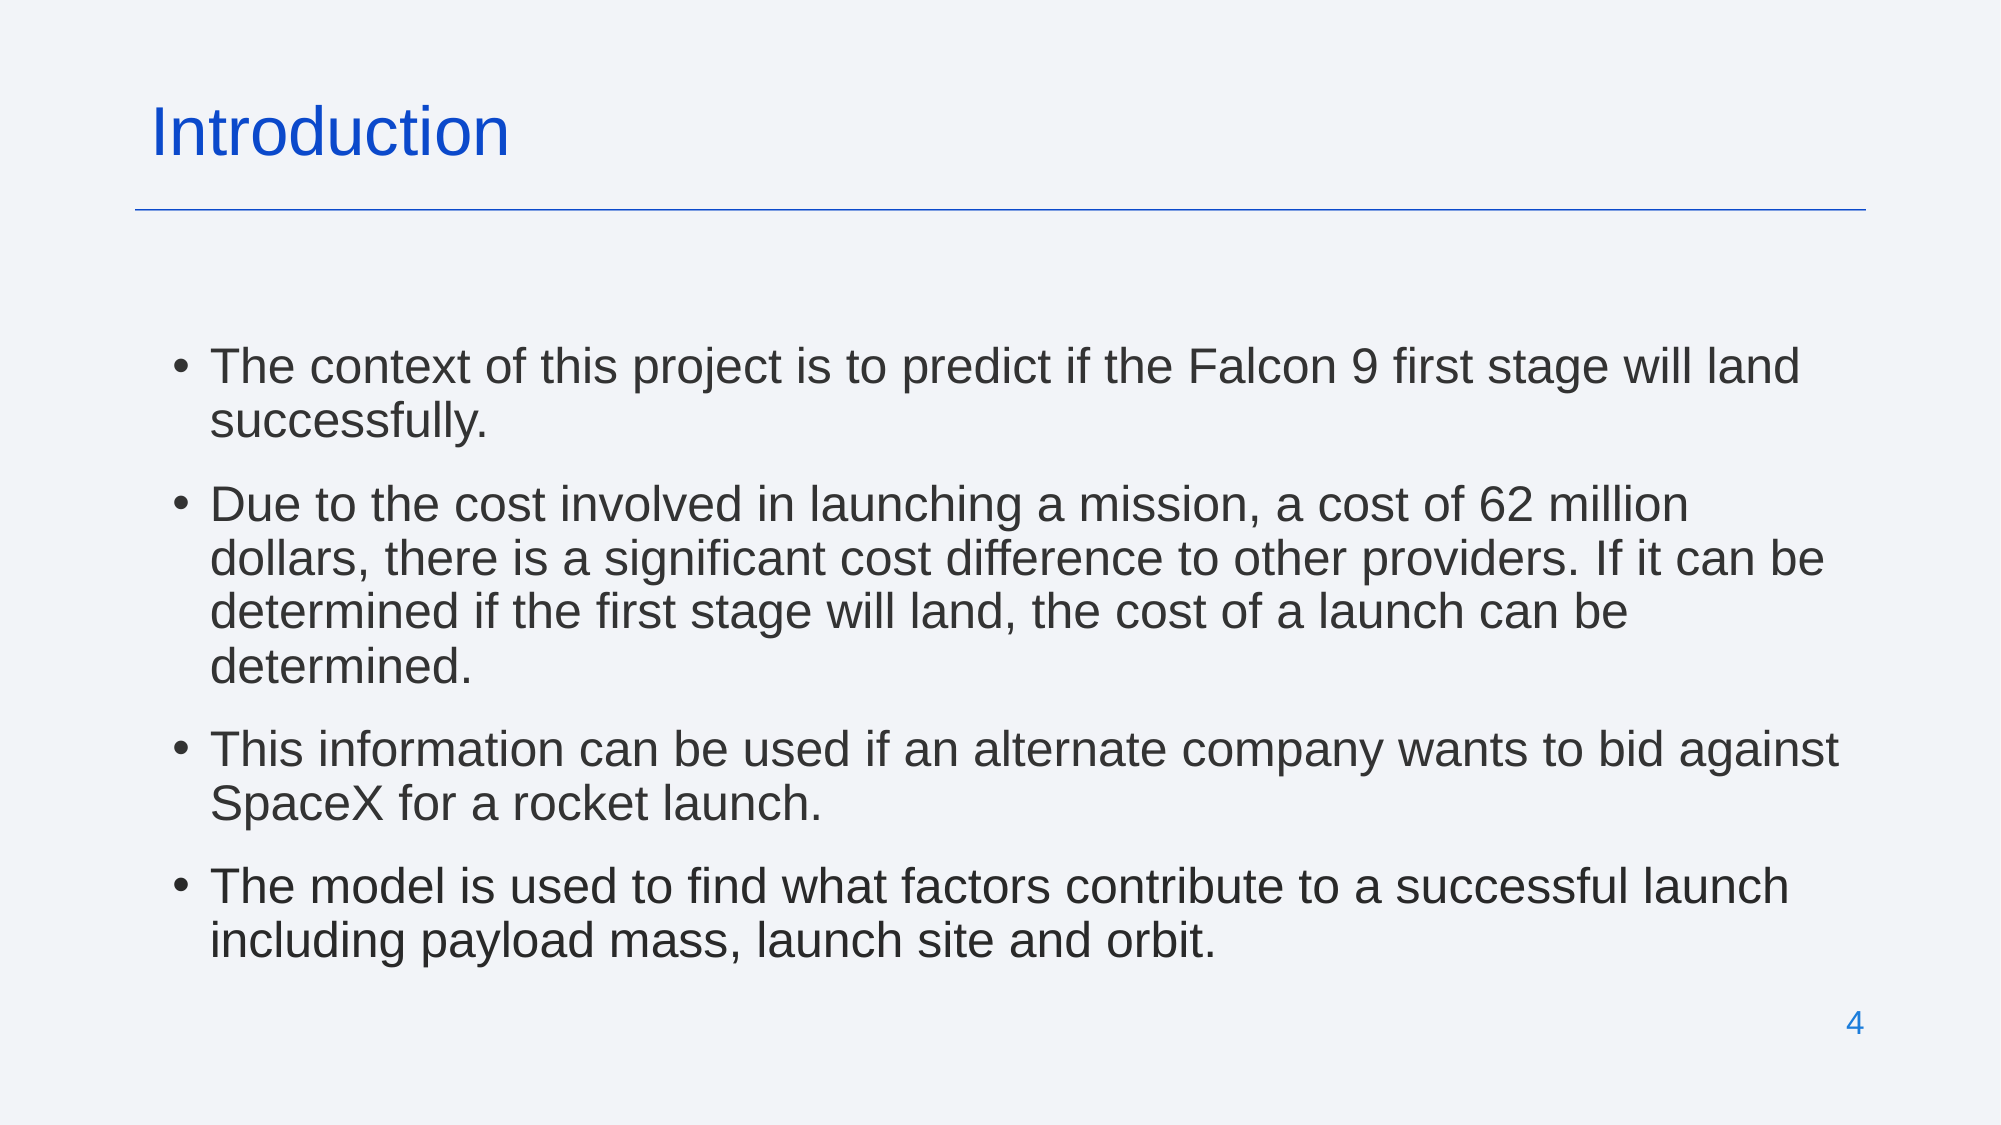

Introduction

The context of this project is to predict if the Falcon 9 first stage will land successfully.
Due to the cost involved in launching a mission, a cost of 62 million dollars, there is a significant cost difference to other providers. If it can be determined if the first stage will land, the cost of a launch can be determined.
This information can be used if an alternate company wants to bid against SpaceX for a rocket launch.
The model is used to find what factors contribute to a successful launch including payload mass, launch site and orbit.
4